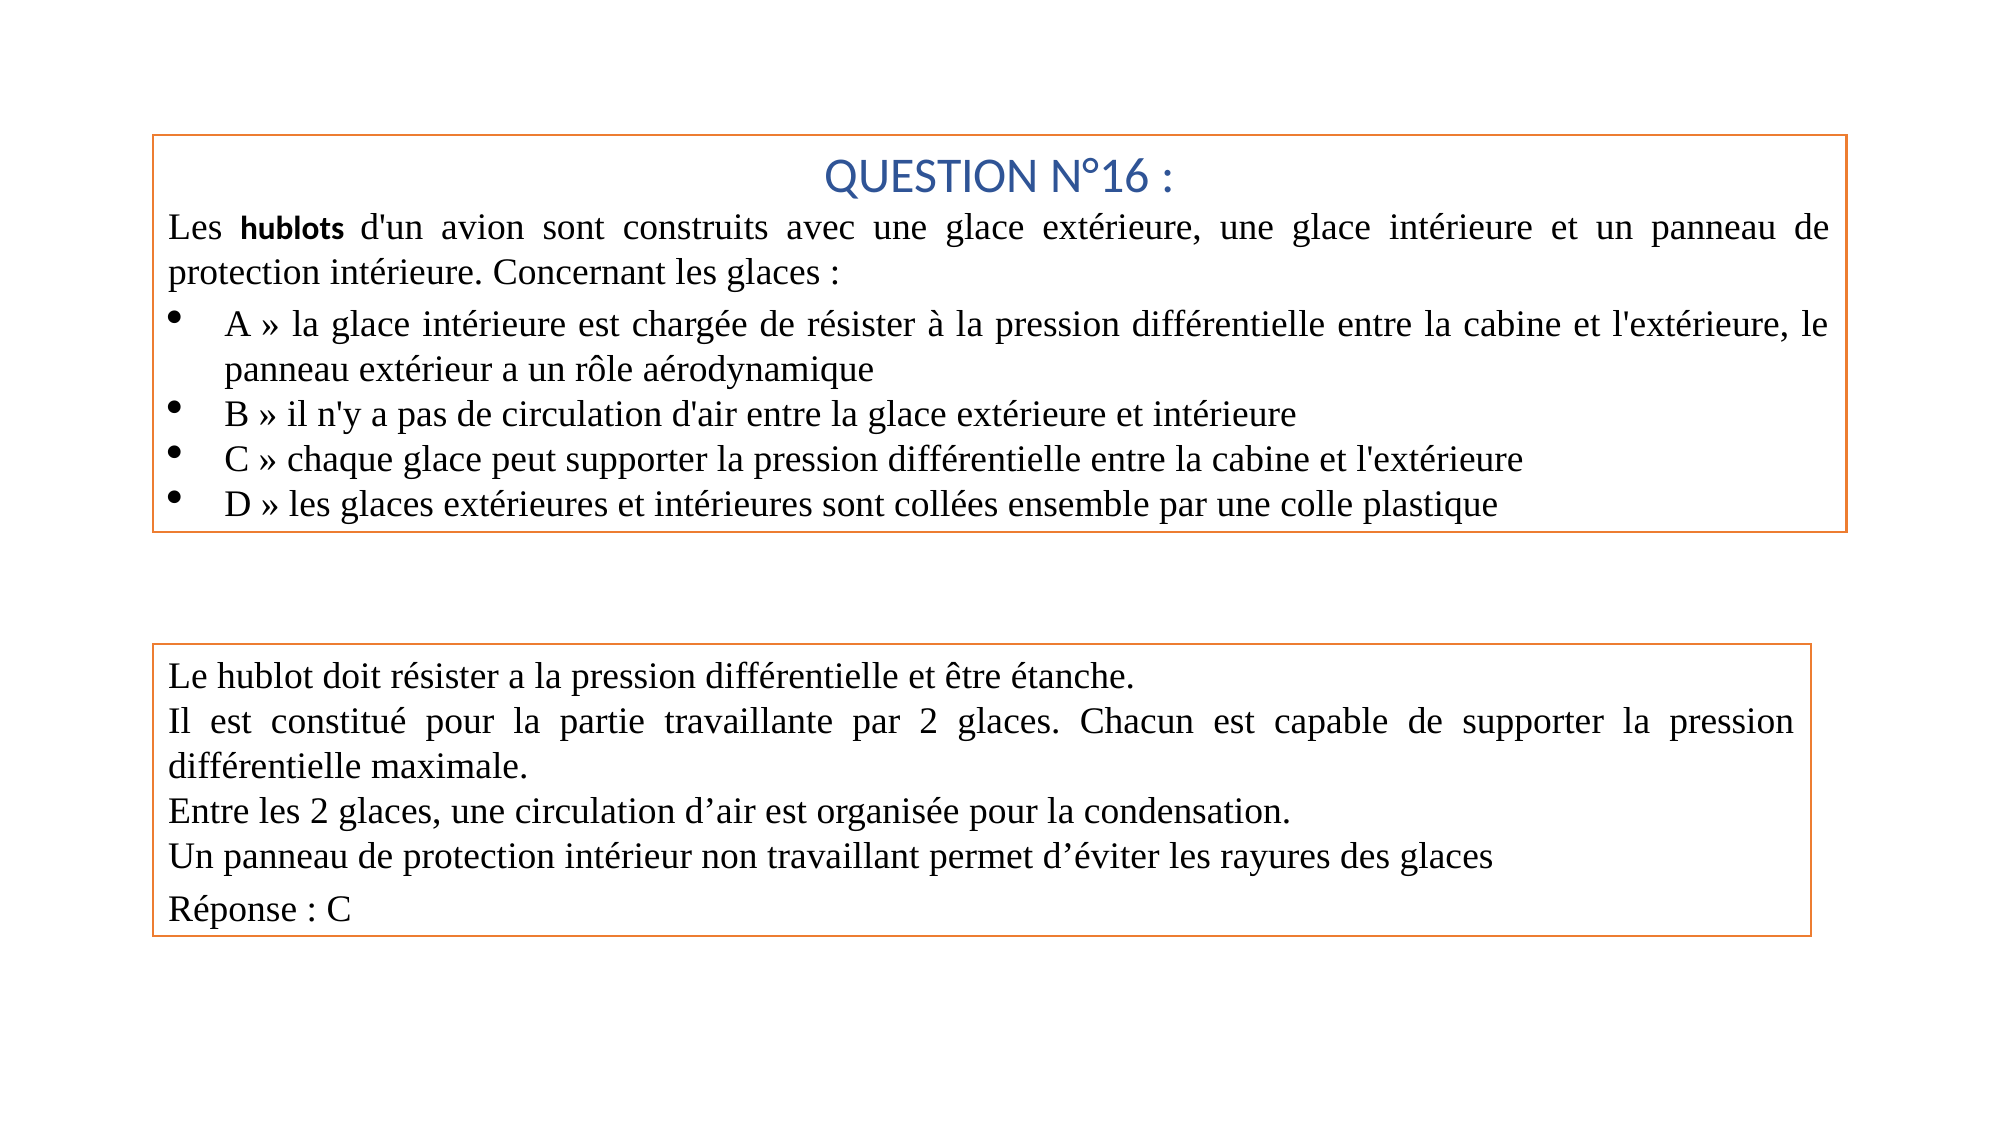

QUESTION N°16 :
Les hublots d'un avion sont construits avec une glace extérieure, une glace intérieure et un panneau de protection intérieure. Concernant les glaces :
A » la glace intérieure est chargée de résister à la pression différentielle entre la cabine et l'extérieure, le panneau extérieur a un rôle aérodynamique
B » il n'y a pas de circulation d'air entre la glace extérieure et intérieure
C » chaque glace peut supporter la pression différentielle entre la cabine et l'extérieure
D » les glaces extérieures et intérieures sont collées ensemble par une colle plastique
Le hublot doit résister a la pression différentielle et être étanche.
Il est constitué pour la partie travaillante par 2 glaces. Chacun est capable de supporter la pression différentielle maximale.
Entre les 2 glaces, une circulation d’air est organisée pour la condensation.
Un panneau de protection intérieur non travaillant permet d’éviter les rayures des glaces
Réponse : C